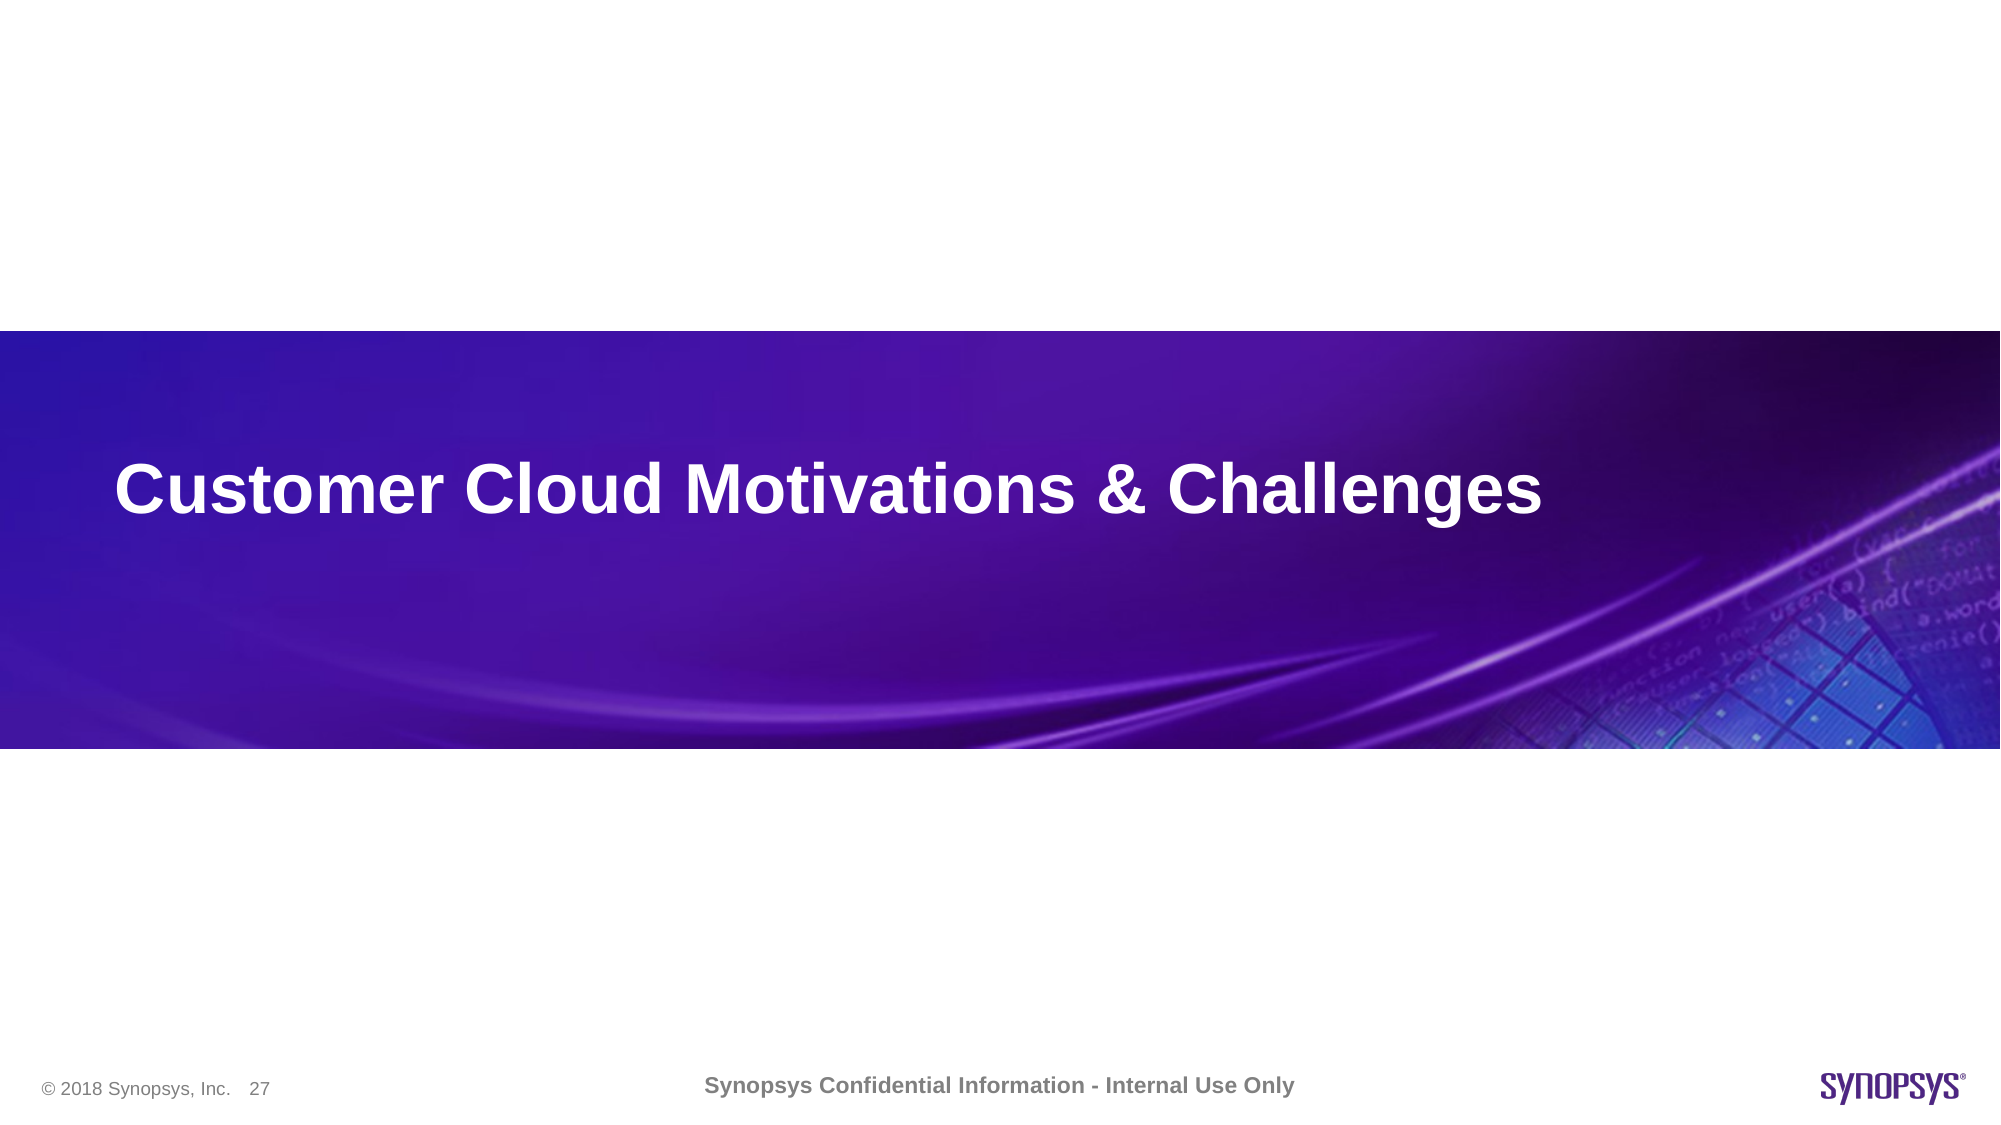

# Customer Cloud Motivations & Challenges

Synopsys Confidential Information - Internal Use Only